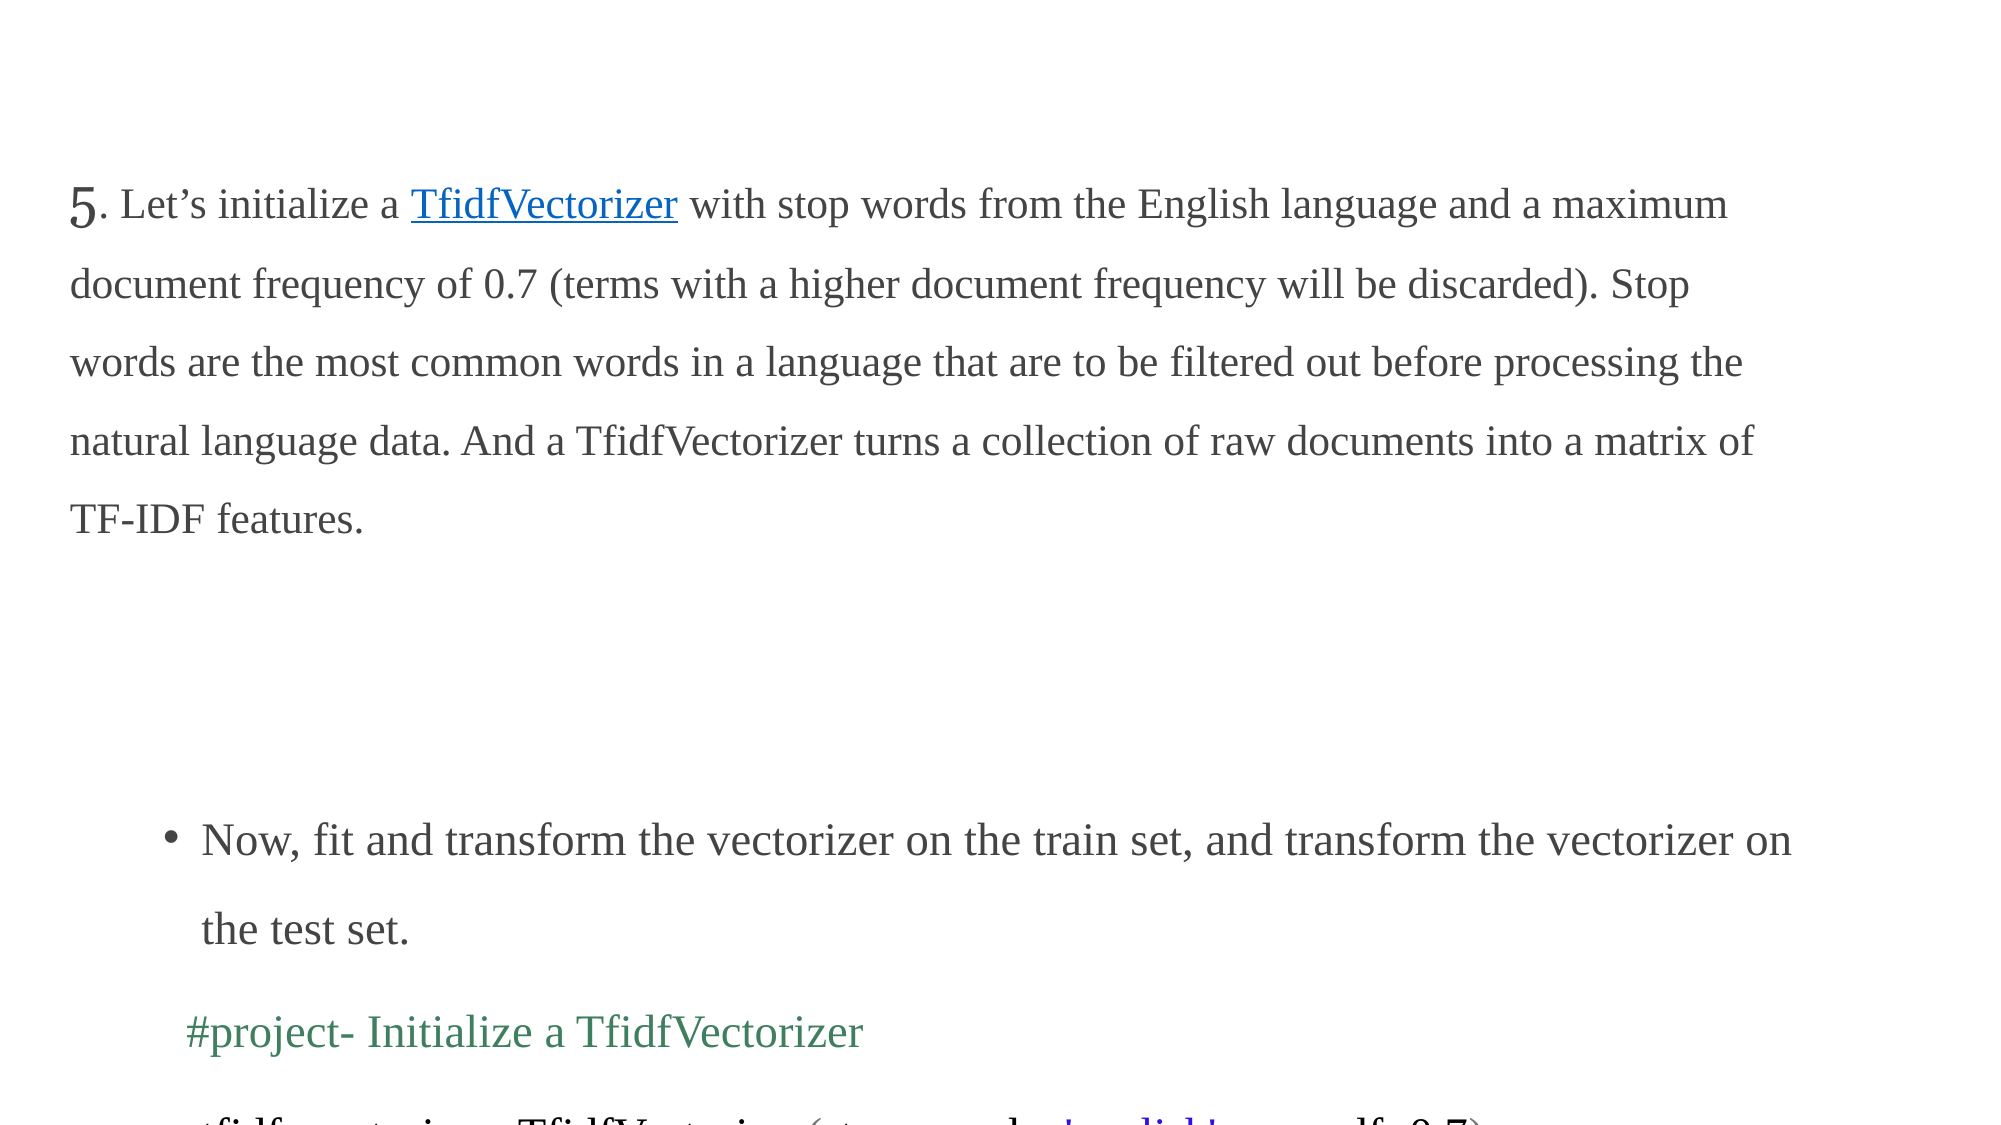

# 5. Let’s initialize a TfidfVectorizer with stop words from the English language and a maximum document frequency of 0.7 (terms with a higher document frequency will be discarded). Stop words are the most common words in a language that are to be filtered out before processing the natural language data. And a TfidfVectorizer turns a collection of raw documents into a matrix of TF-IDF features.

Now, fit and transform the vectorizer on the train set, and transform the vectorizer on the test set.
  #project- Initialize a TfidfVectorizer
tfidf_vectorizer=TfidfVectorizer(stop_words='english', max_df=0.7)
#project - Fit and transform train set, transform test set
tfidf_train=tfidf_vectorizer.fit_transform(x_train)
tfidf_test=tfidf_vectorizer.transform(x_test)